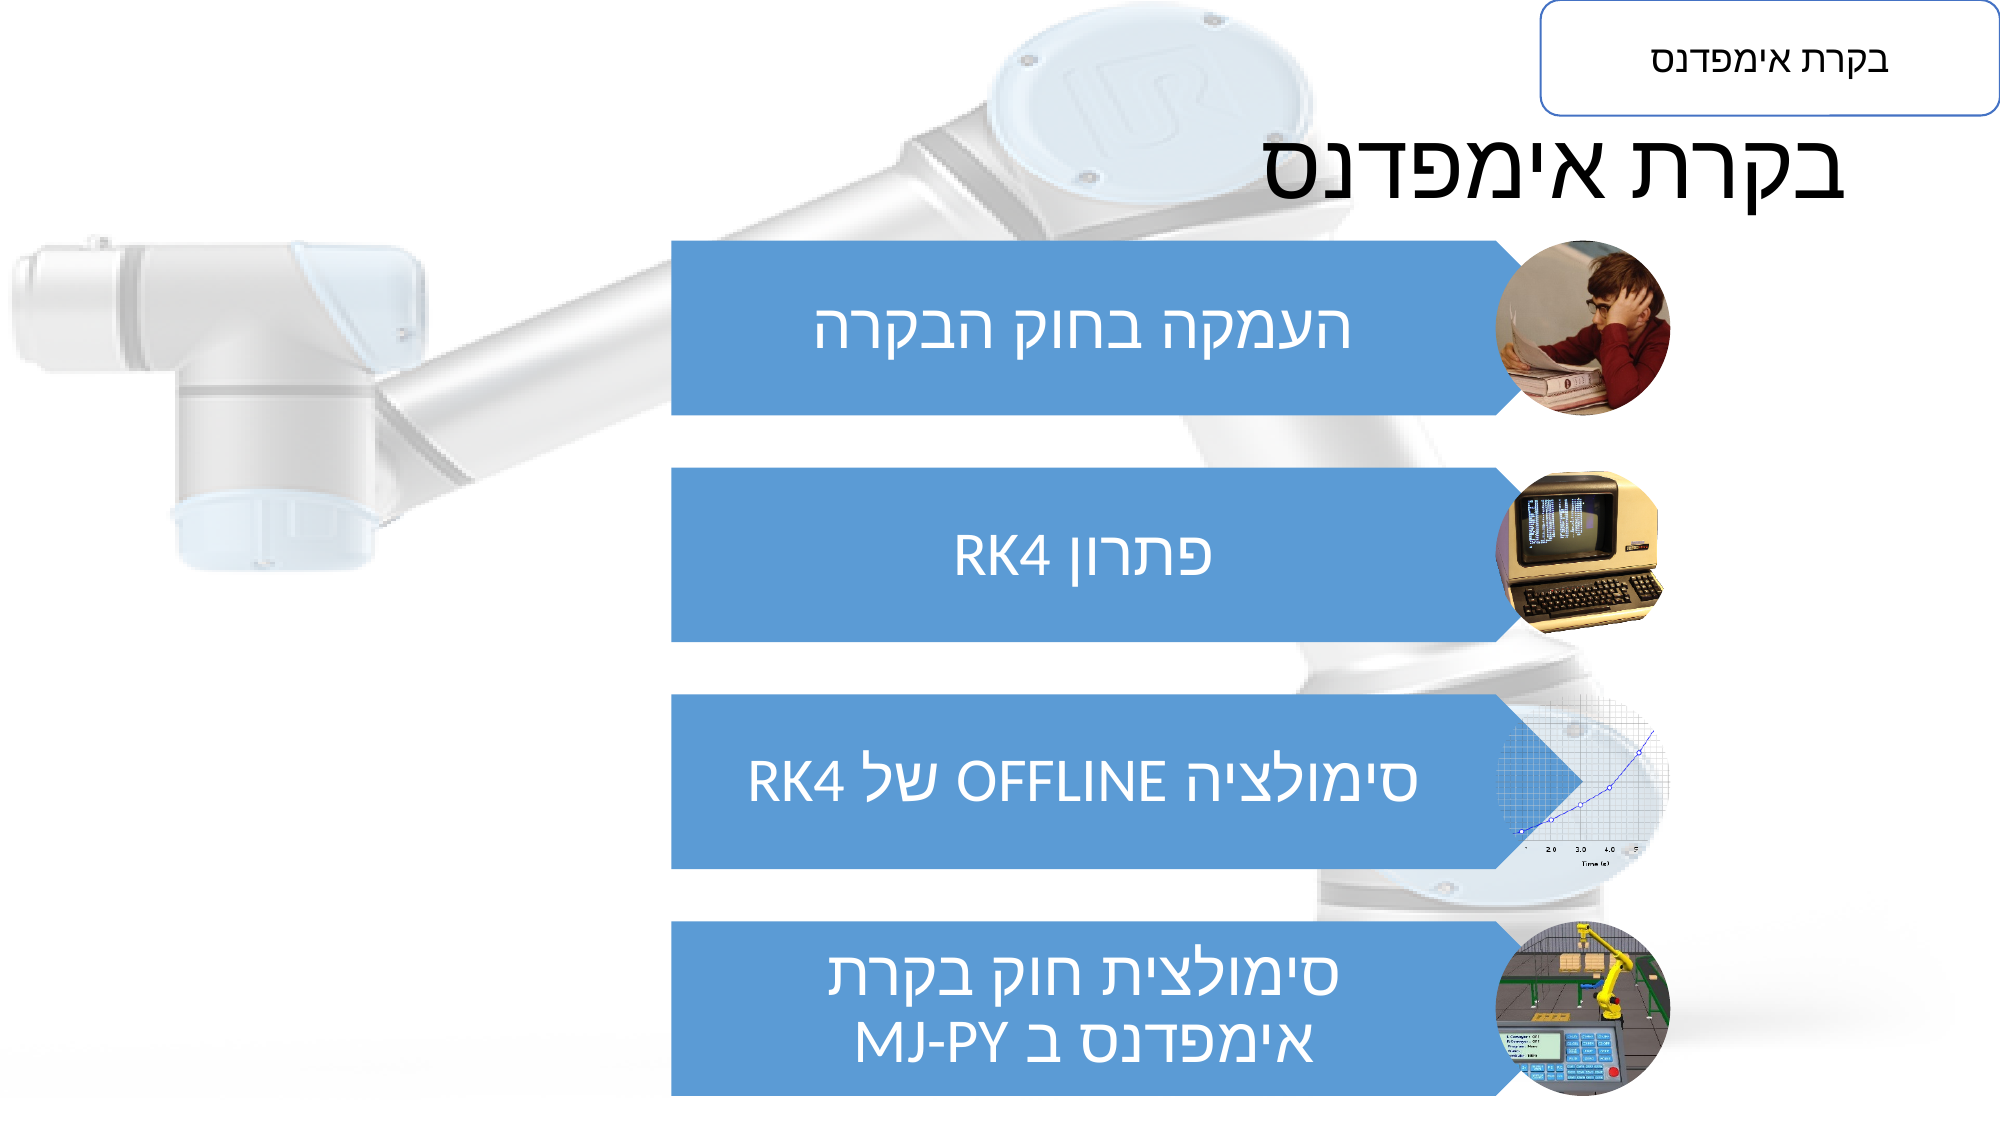

בקרת אימפדנס
# בקרת אימפדנס
העמקה בחוק הבקרה
פתרון RK4
סימולציה OFFLINE של RK4
סימולצית חוק בקרת אימפדנס ב MJ-PY